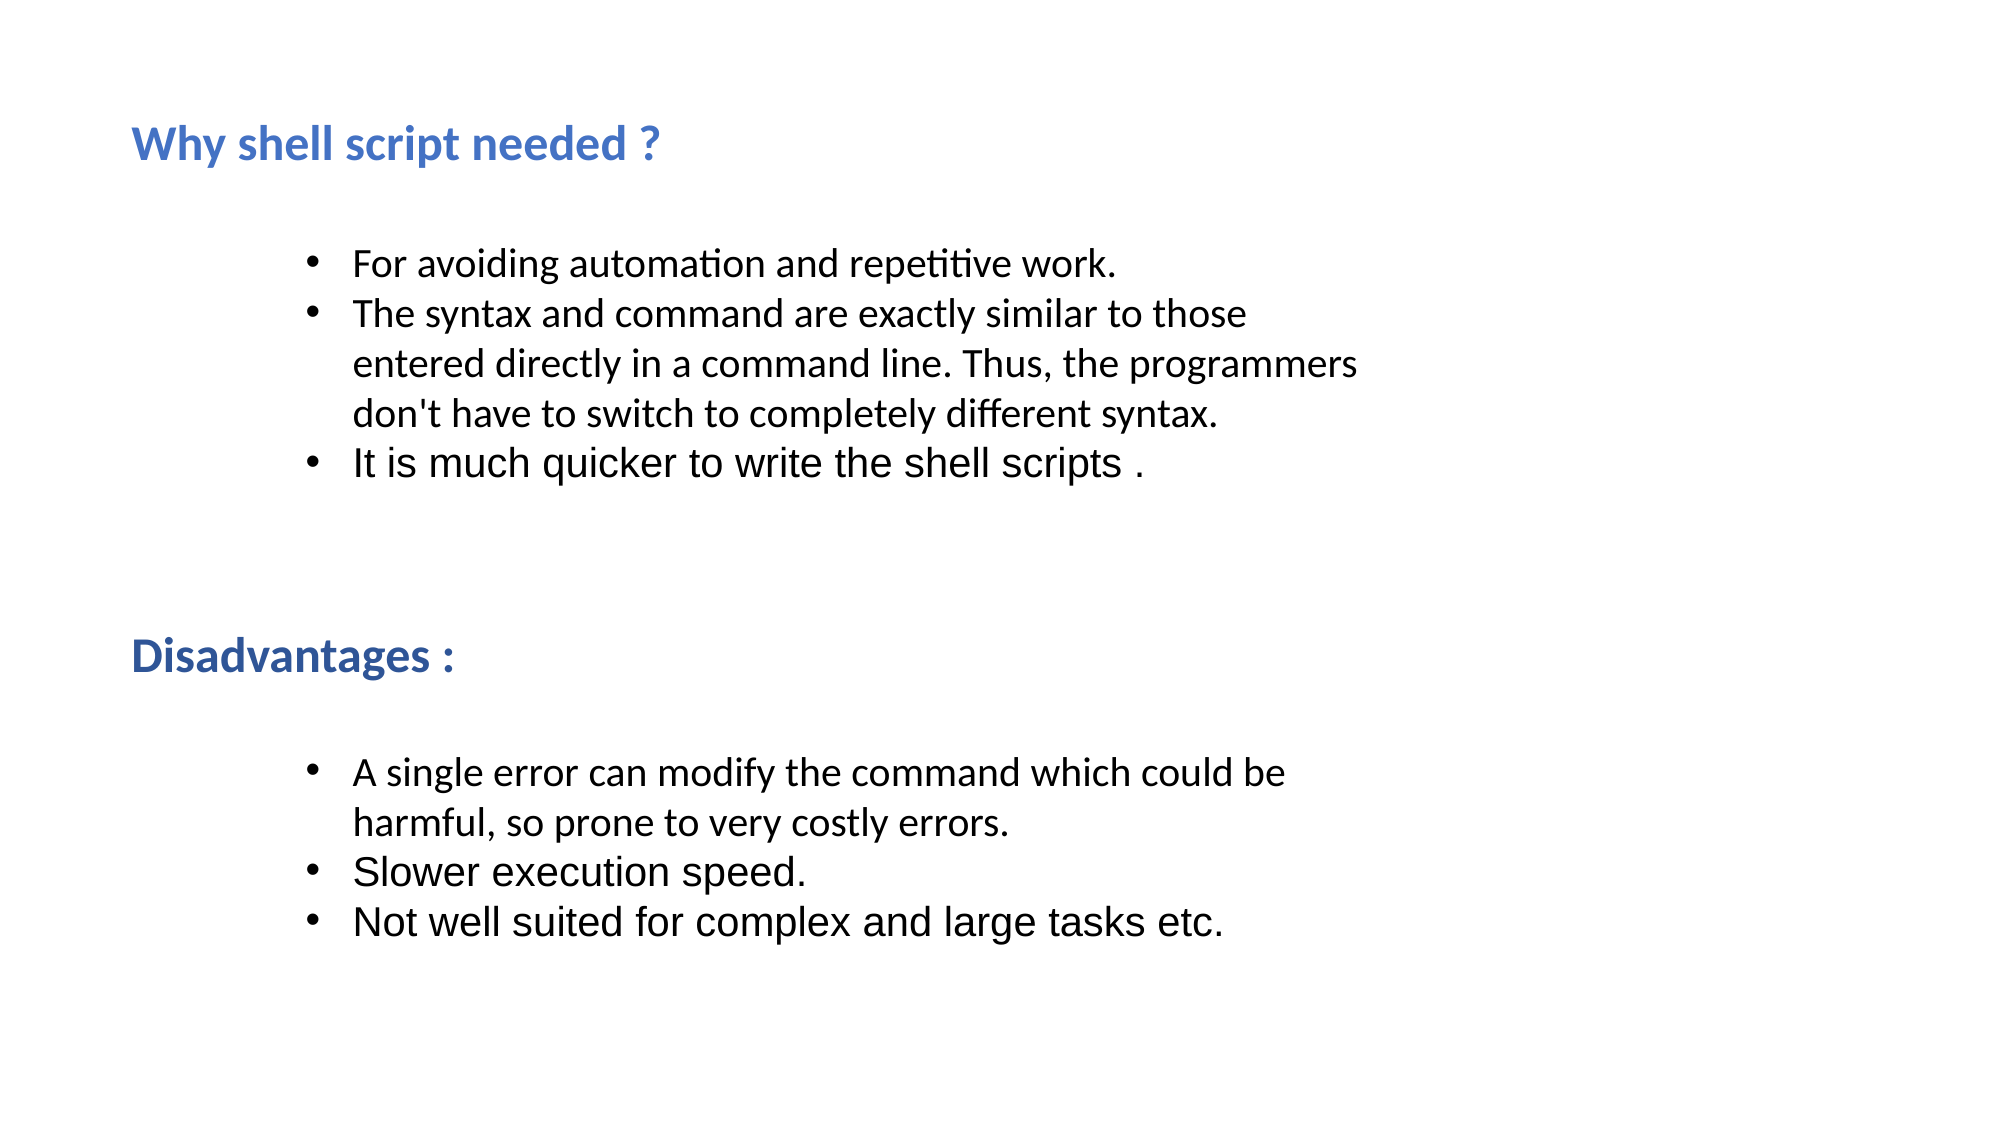

Why shell script needed ?
For avoiding automation and repetitive work.
The syntax and command are exactly similar to those entered directly in a command line. Thus, the programmers don't have to switch to completely different syntax.
It is much quicker to write the shell scripts .

Disadvantages :
A single error can modify the command which could be harmful, so prone to very costly errors.
Slower execution speed.
Not well suited for complex and large tasks etc.